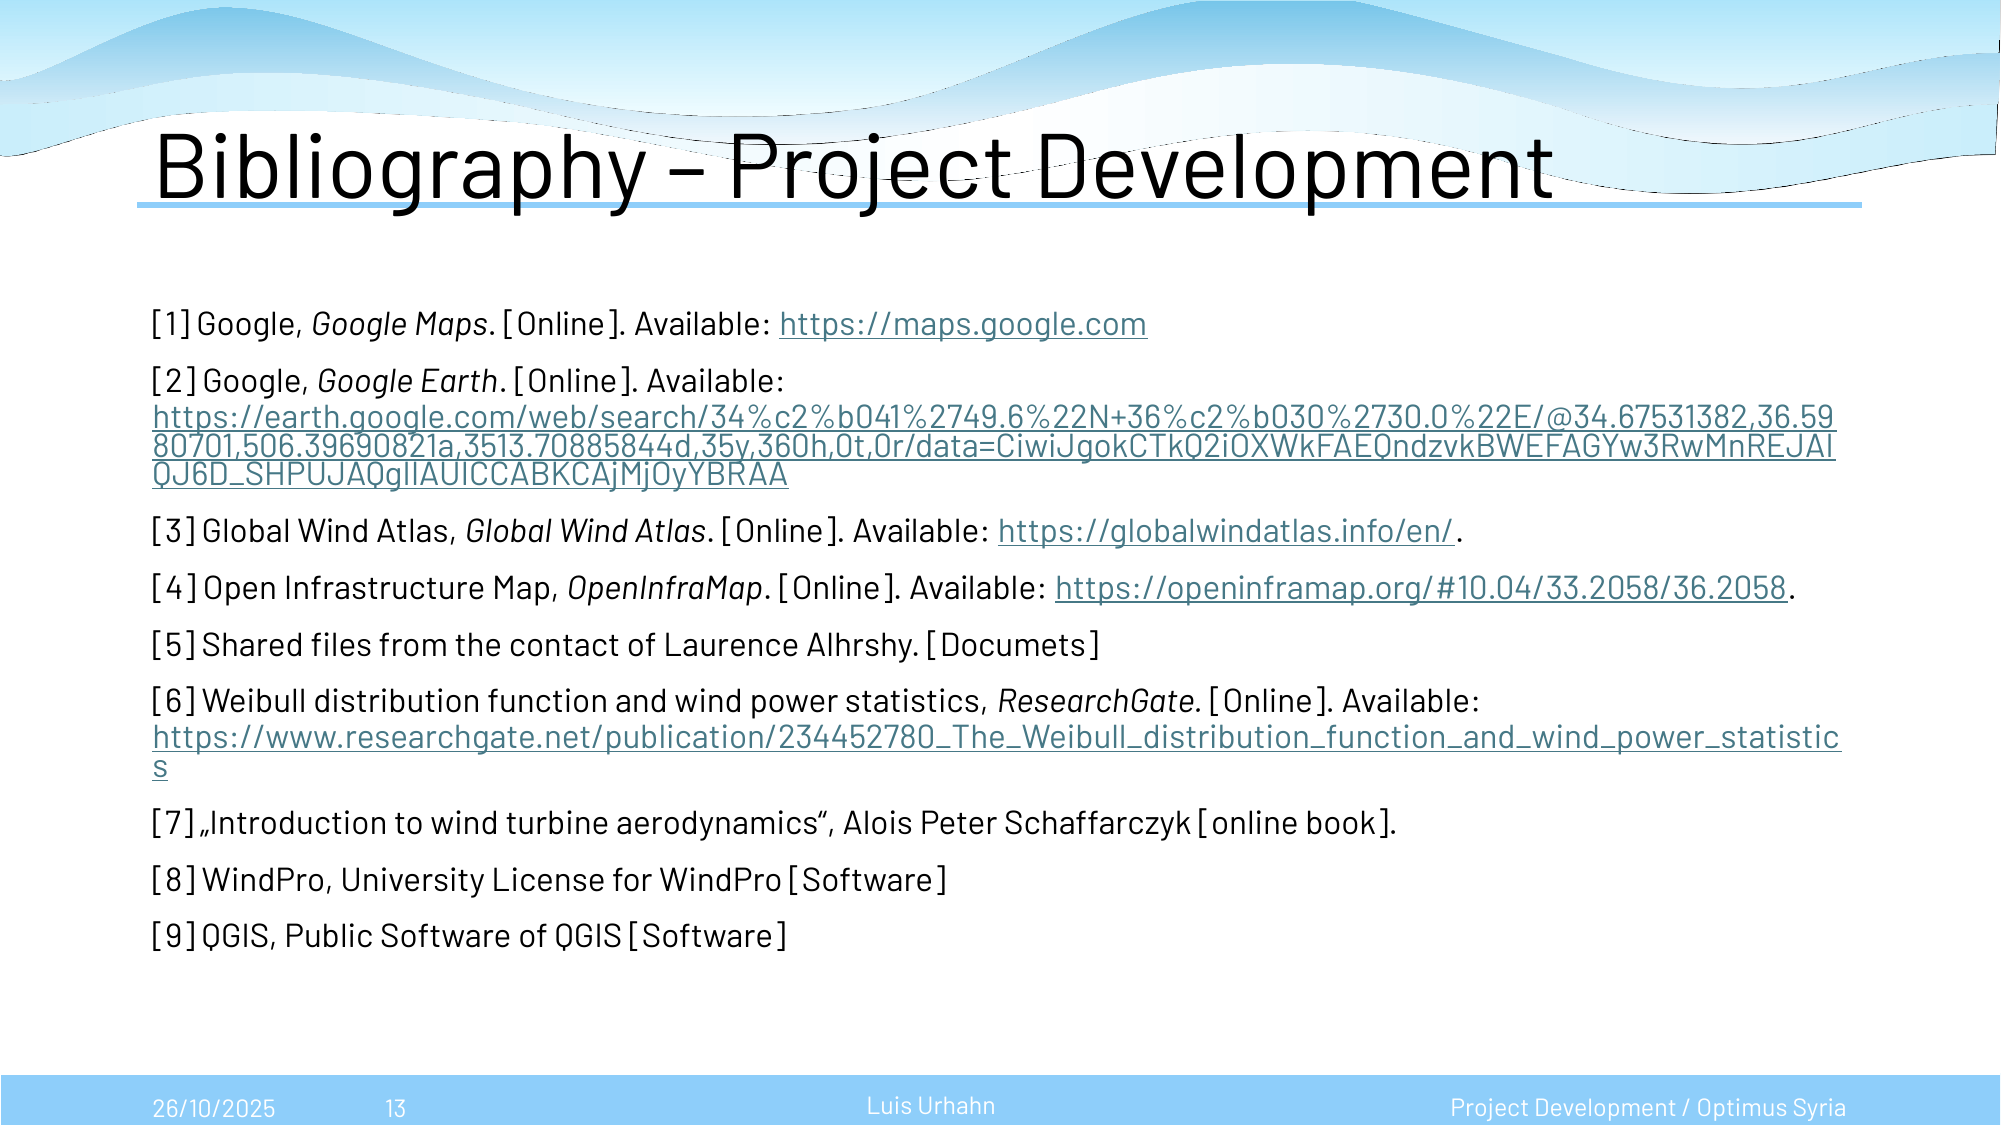

# Bibliography – Project Development
[1] Google, Google Maps. [Online]. Available: https://maps.google.com
[2] Google, Google Earth. [Online]. Available: https://earth.google.com/web/search/34%c2%b041%2749.6%22N+36%c2%b030%2730.0%22E/@34.67531382,36.5980701,506.39690821a,3513.70885844d,35y,360h,0t,0r/data=CiwiJgokCTkQ2iOXWkFAEQndzvkBWEFAGYw3RwMnREJAIQJ6D_SHPUJAQgIIAUICCABKCAjMjOyYBRAA
[3] Global Wind Atlas, Global Wind Atlas. [Online]. Available: https://globalwindatlas.info/en/.
[4] Open Infrastructure Map, OpenInfraMap. [Online]. Available: https://openinframap.org/#10.04/33.2058/36.2058.
[5] Shared files from the contact of Laurence Alhrshy. [Documets]
[6] Weibull distribution function and wind power statistics, ResearchGate. [Online]. Available: https://www.researchgate.net/publication/234452780_The_Weibull_distribution_function_and_wind_power_statistics
[7] „Introduction to wind turbine aerodynamics“, Alois Peter Schaffarczyk [online book].
[8] WindPro, University License for WindPro [Software]
[9] QGIS, Public Software of QGIS [Software]

Luis Urhahn
Project Development / Optimus Syria
26/10/2025
13